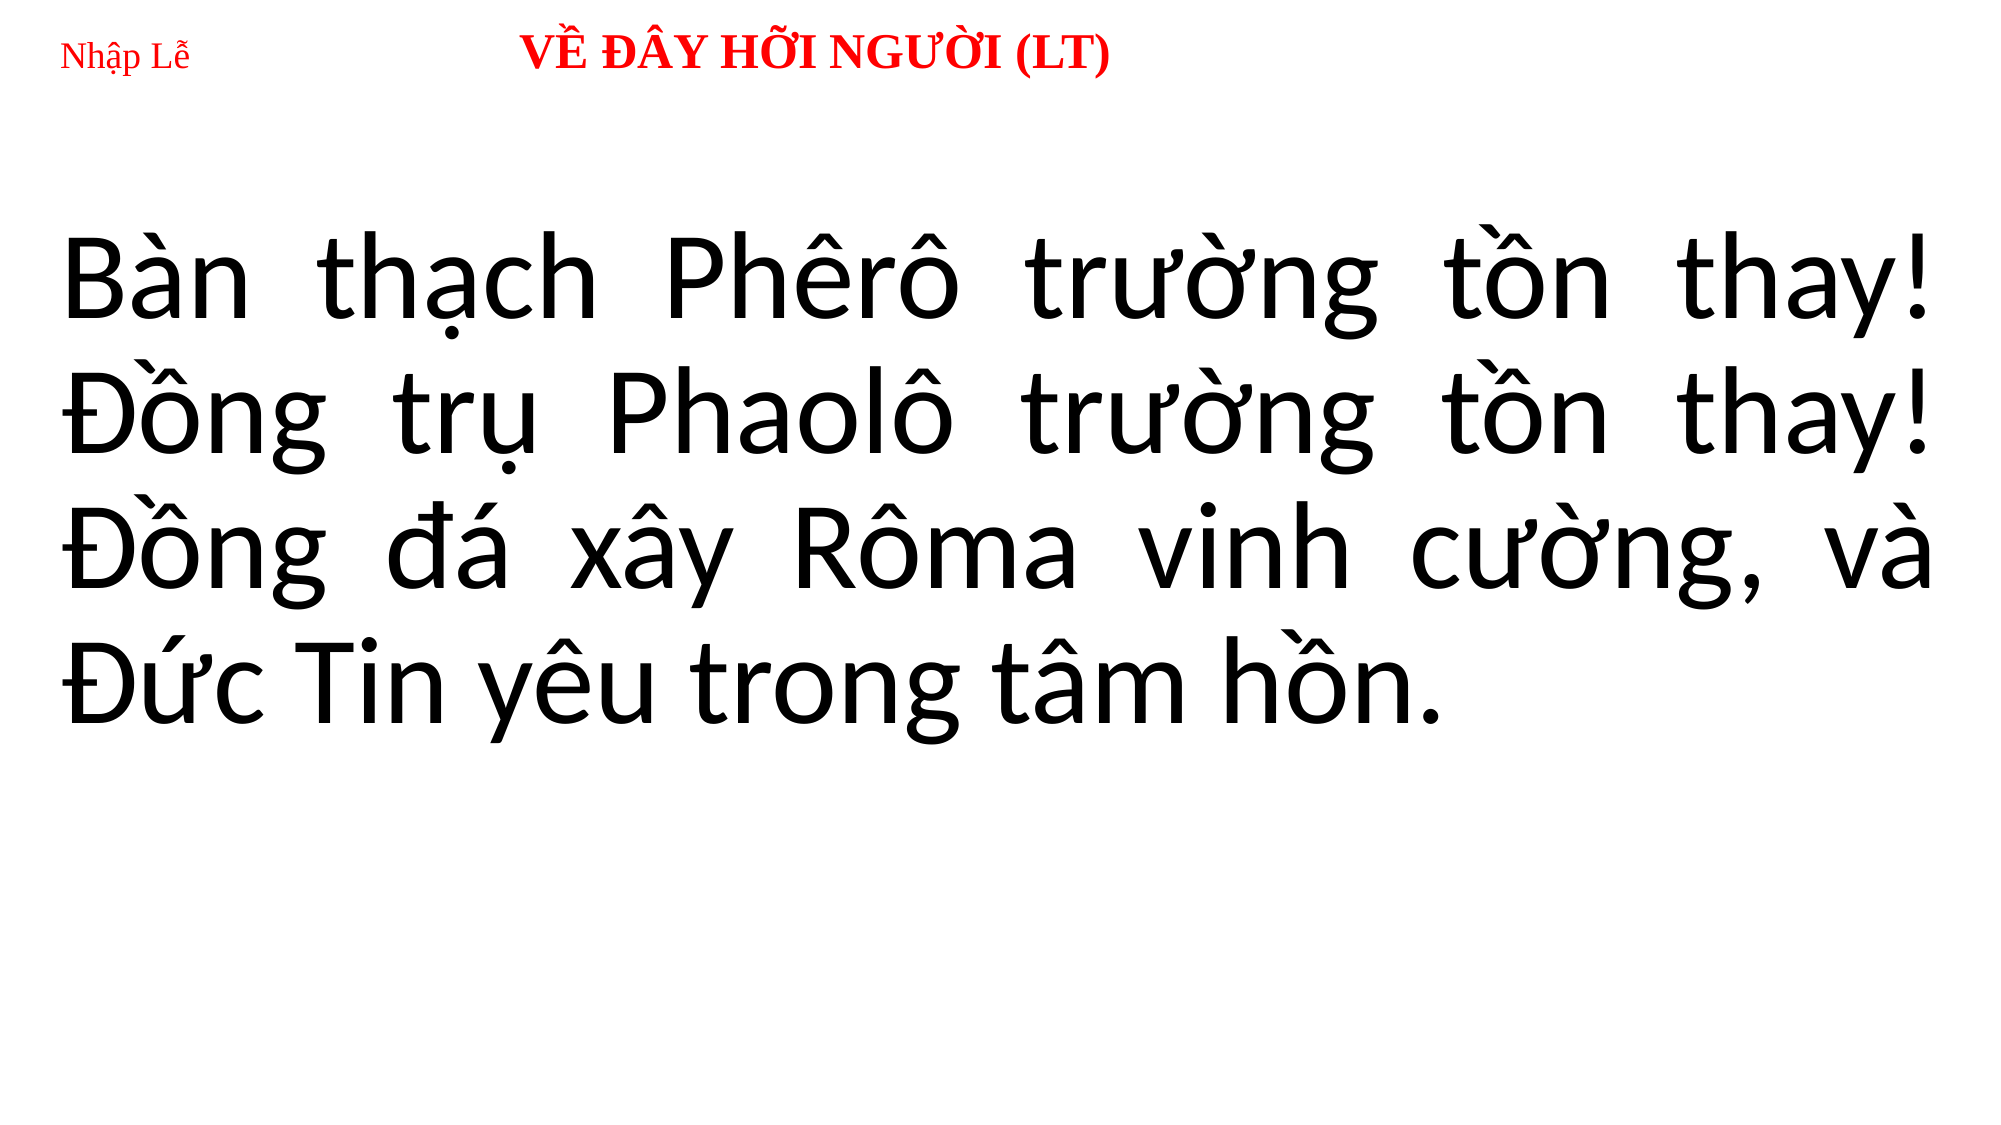

# Nhập Lễ                        	 VỀ ĐÂY HỠI NGƯỜI (LT)
Bàn thạch Phêrô trường tồn thay! Ðồng trụ Phaolô trường tồn thay! Ðồng đá xây Rôma vinh cường, và Ðức Tin yêu trong tâm hồn.